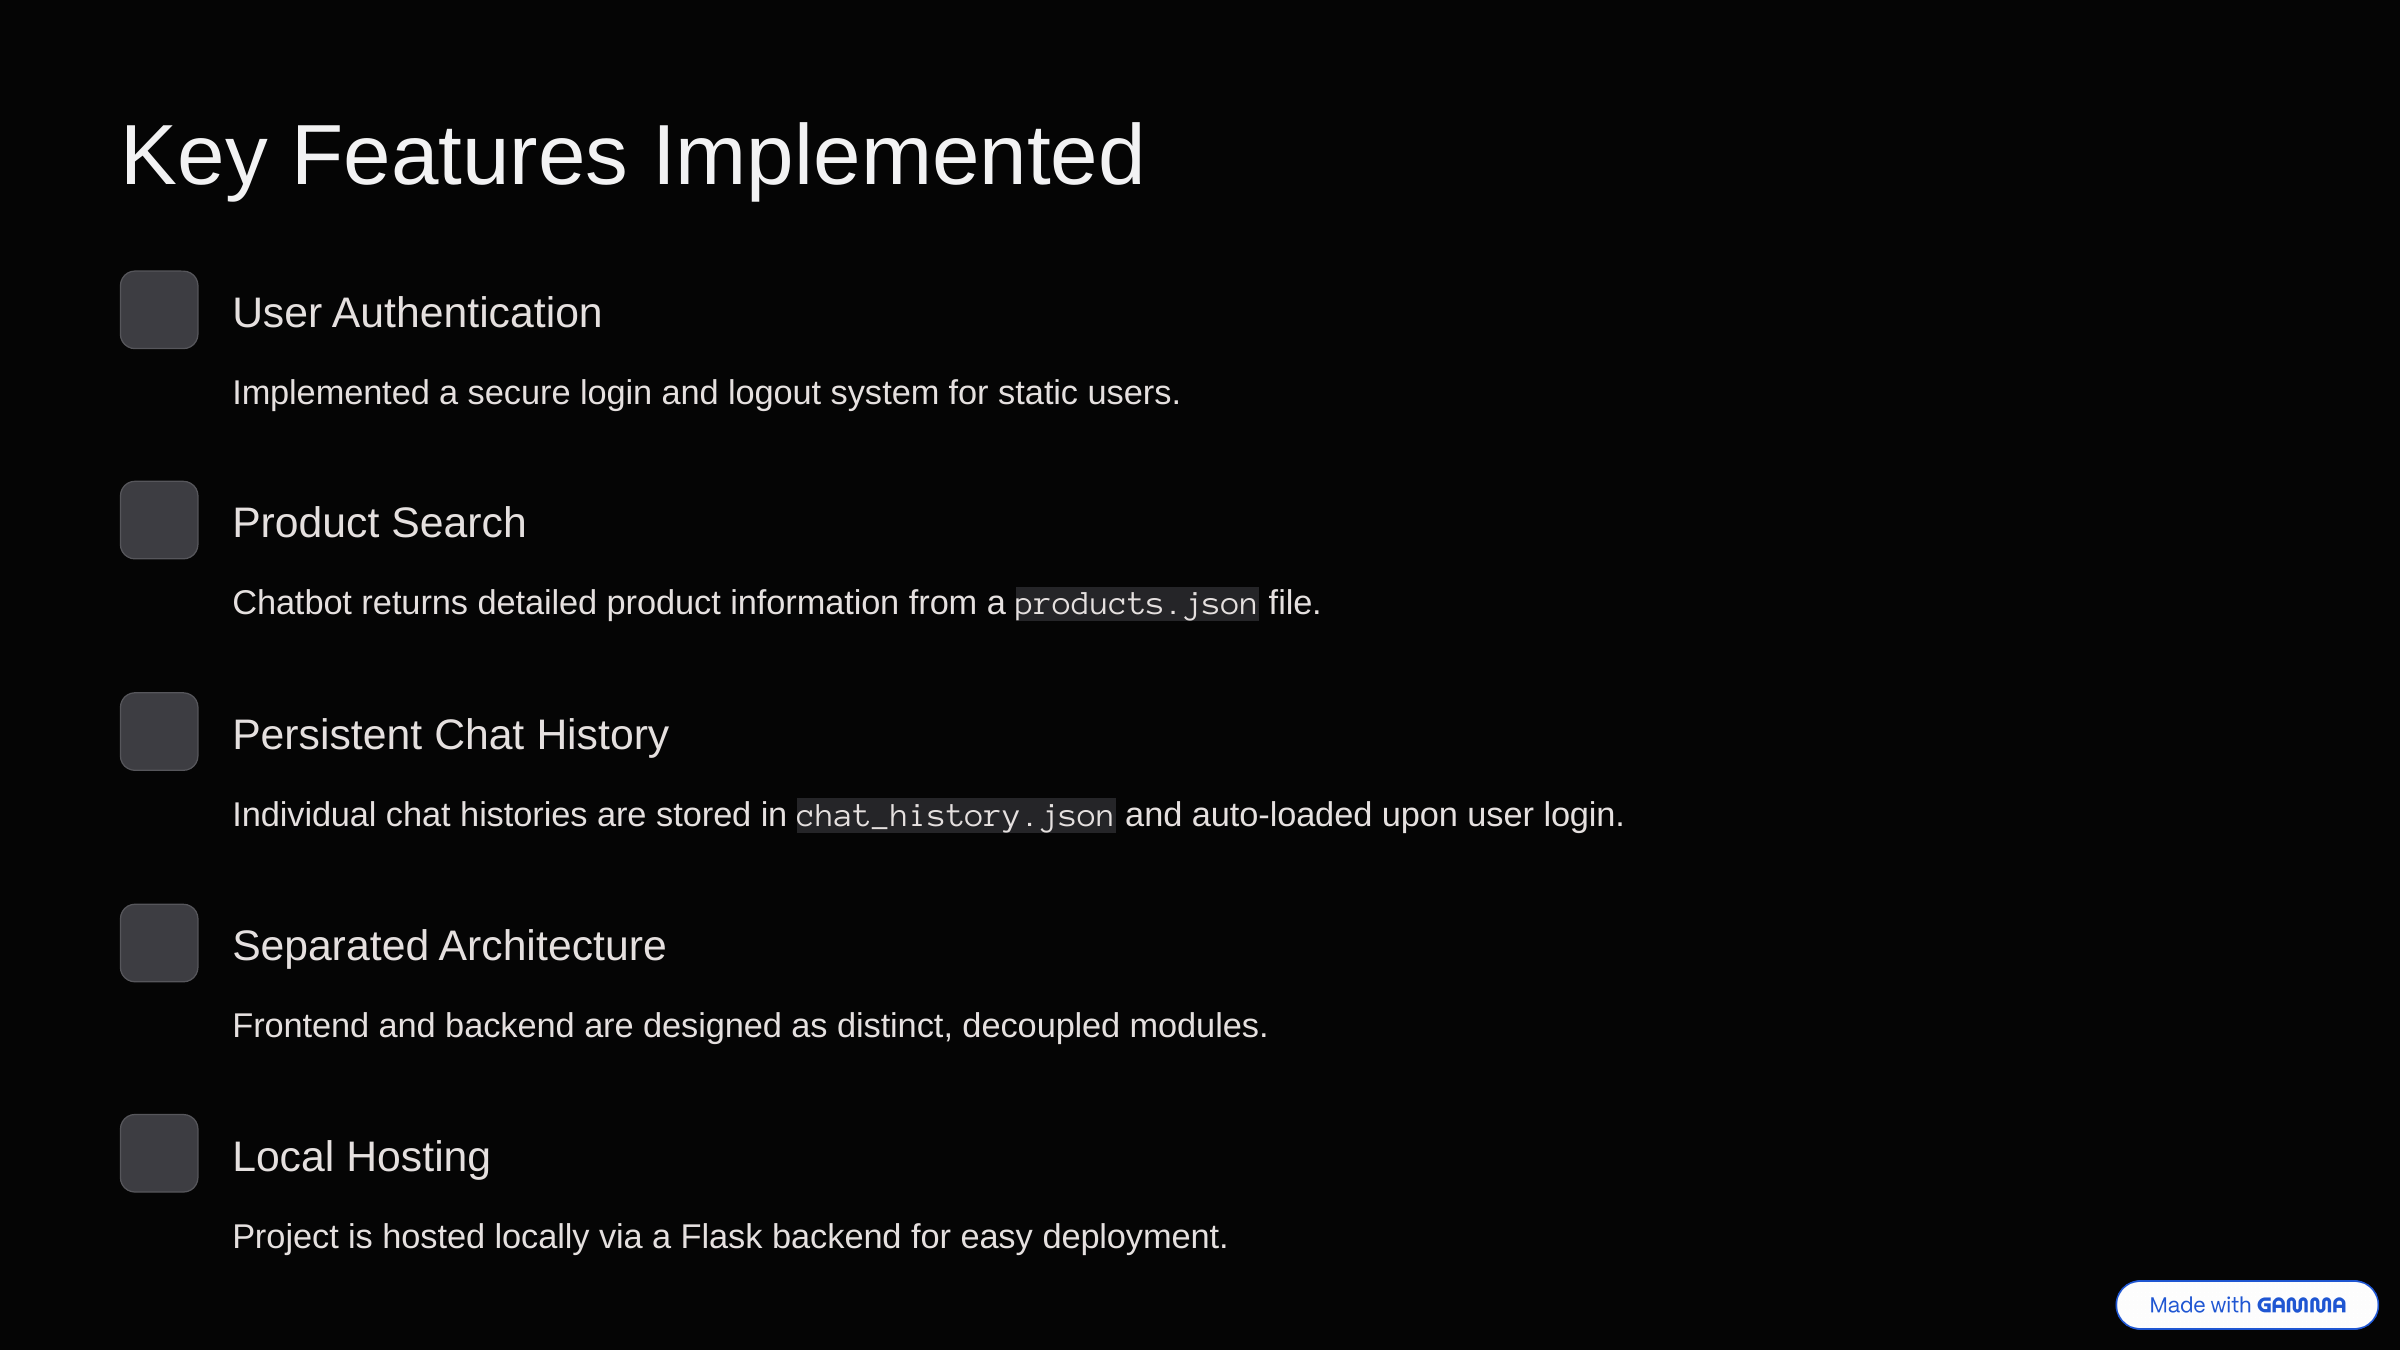

Key Features Implemented

User Authentication
Implemented a secure login and logout system for static users.

Product Search
Chatbot returns detailed product information from a products.json file.

Persistent Chat History
Individual chat histories are stored in chat_history.json and auto-loaded upon user login.

Separated Architecture
Frontend and backend are designed as distinct, decoupled modules.

Local Hosting
Project is hosted locally via a Flask backend for easy deployment.